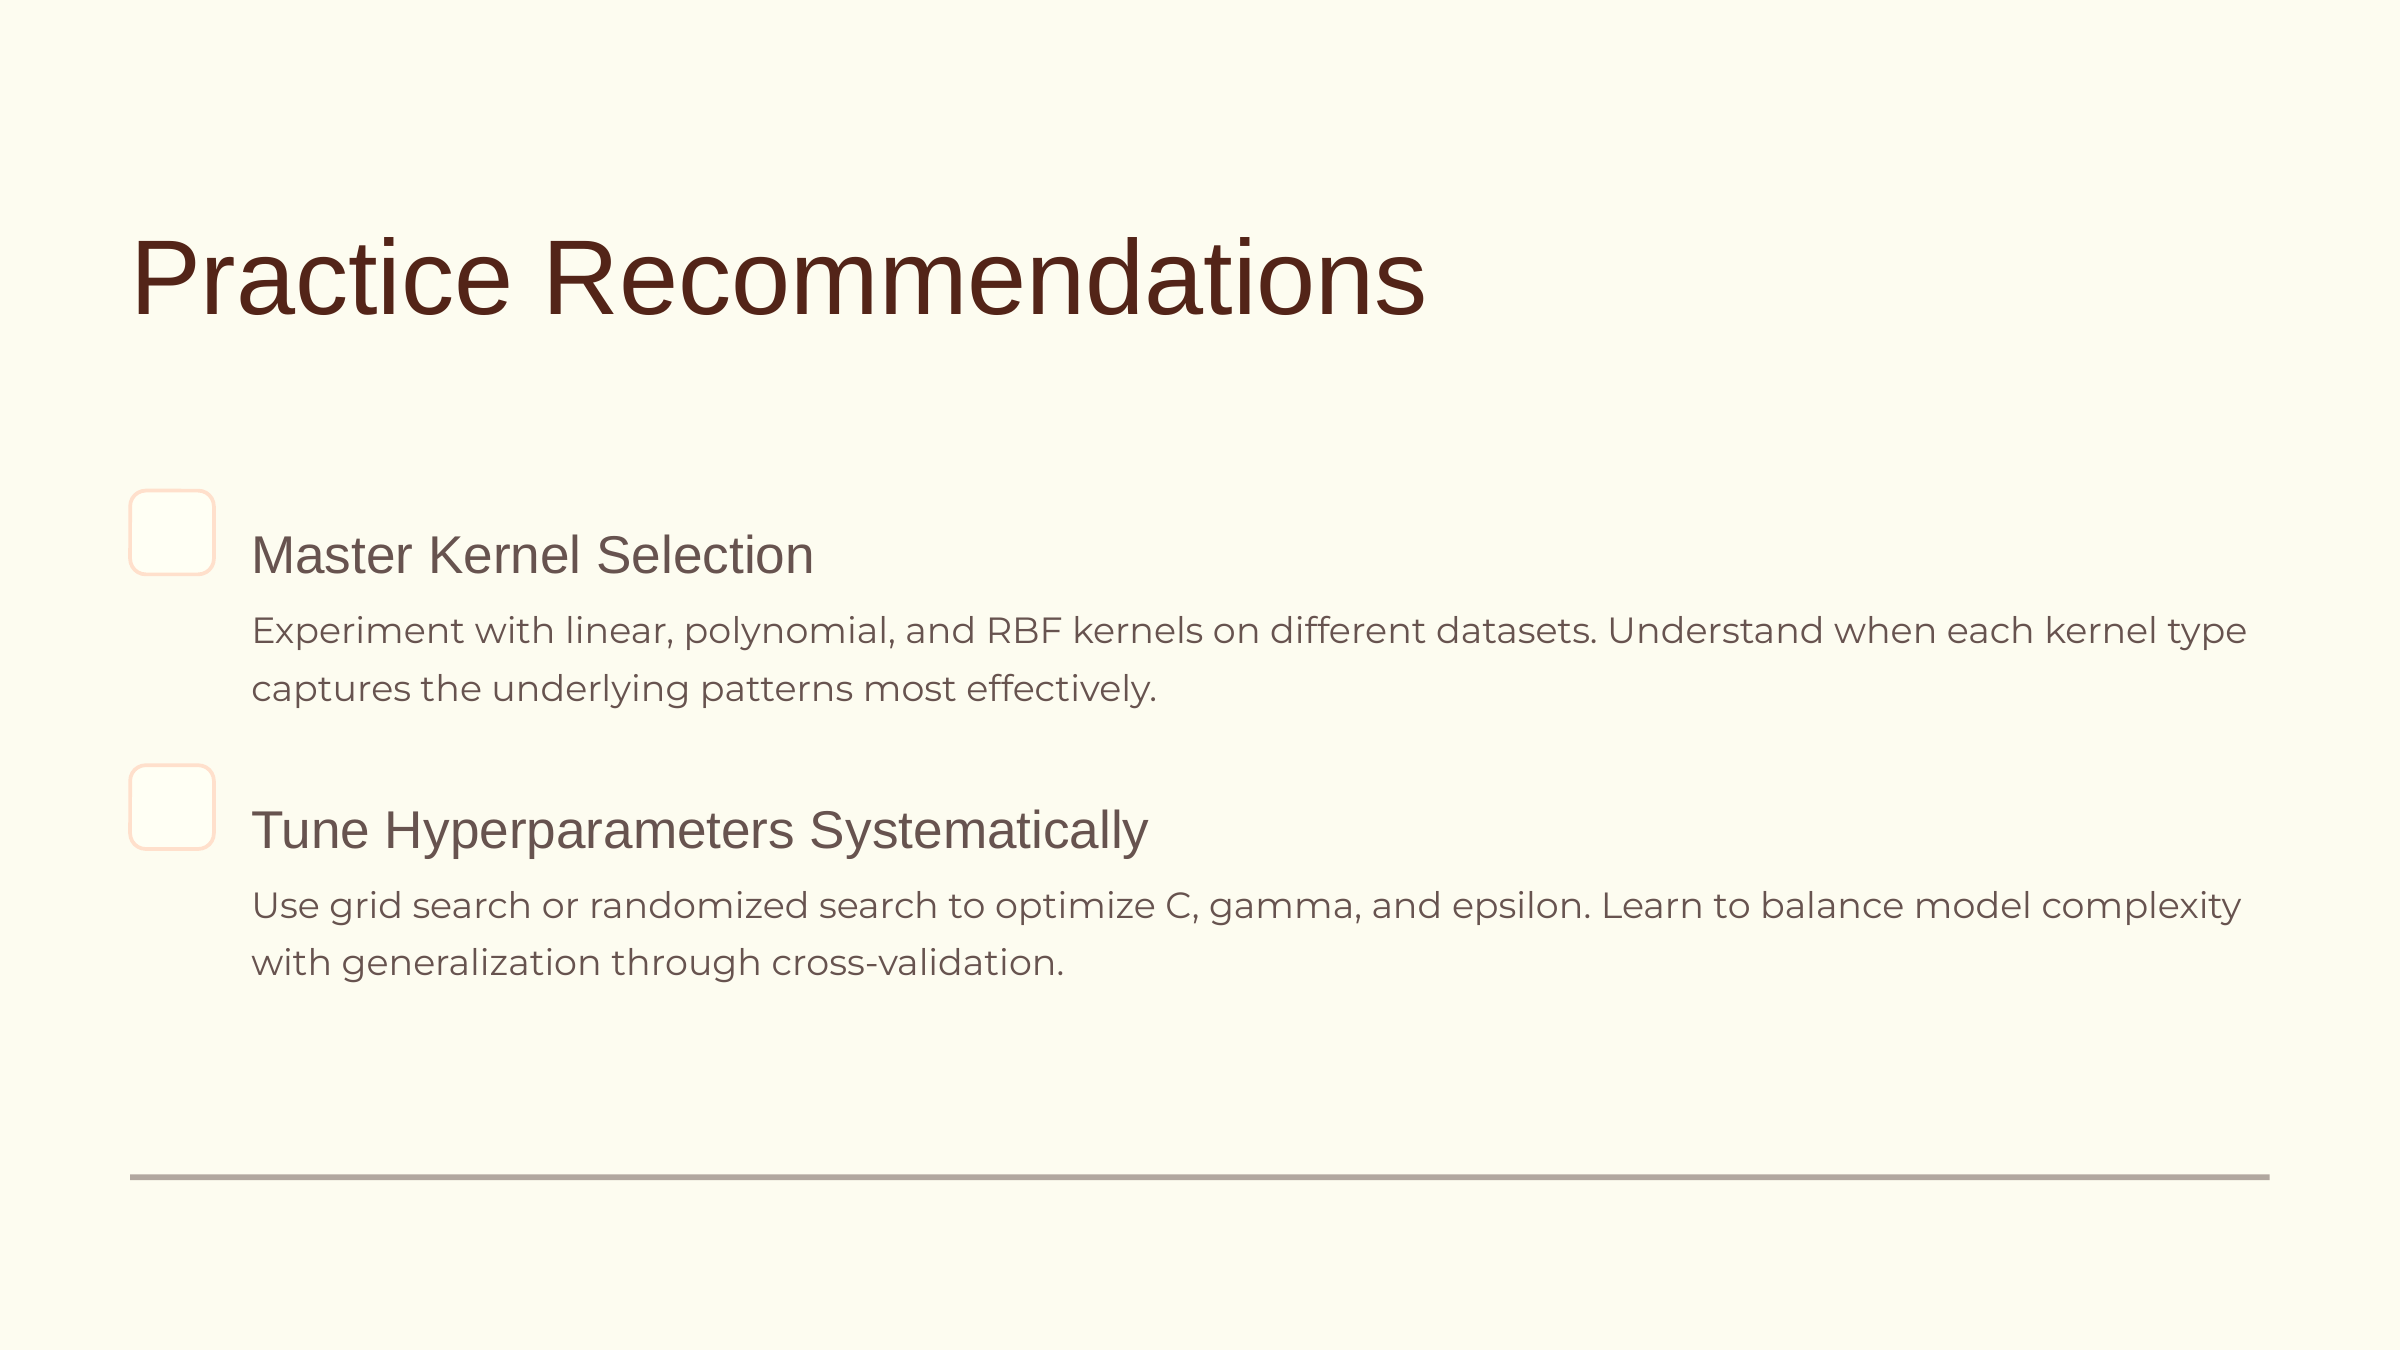

Practice Recommendations

Master Kernel Selection
Experiment with linear, polynomial, and RBF kernels on different datasets. Understand when each kernel type captures the underlying patterns most effectively.

Tune Hyperparameters Systematically
Use grid search or randomized search to optimize C, gamma, and epsilon. Learn to balance model complexity with generalization through cross-validation.